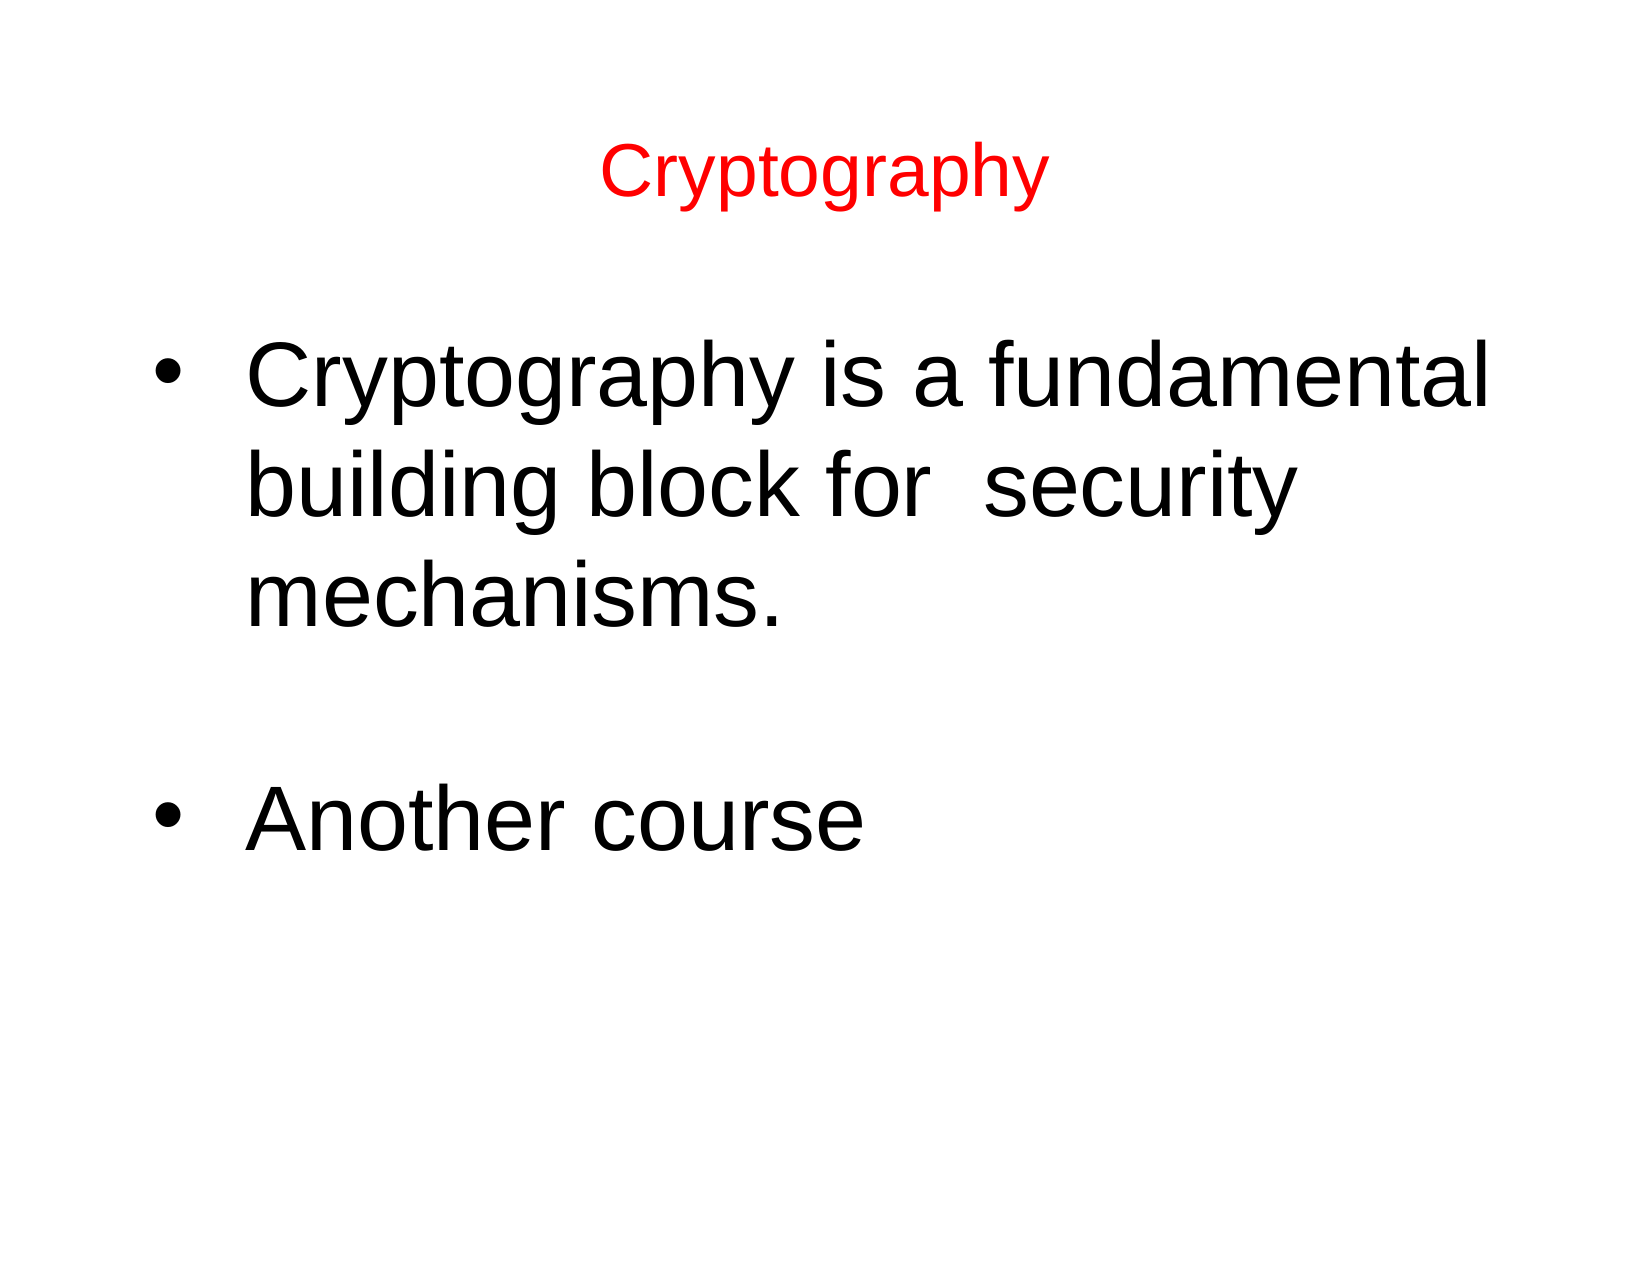

# Cryptography
Cryptography is a fundamental building block for  security mechanisms.

Another course